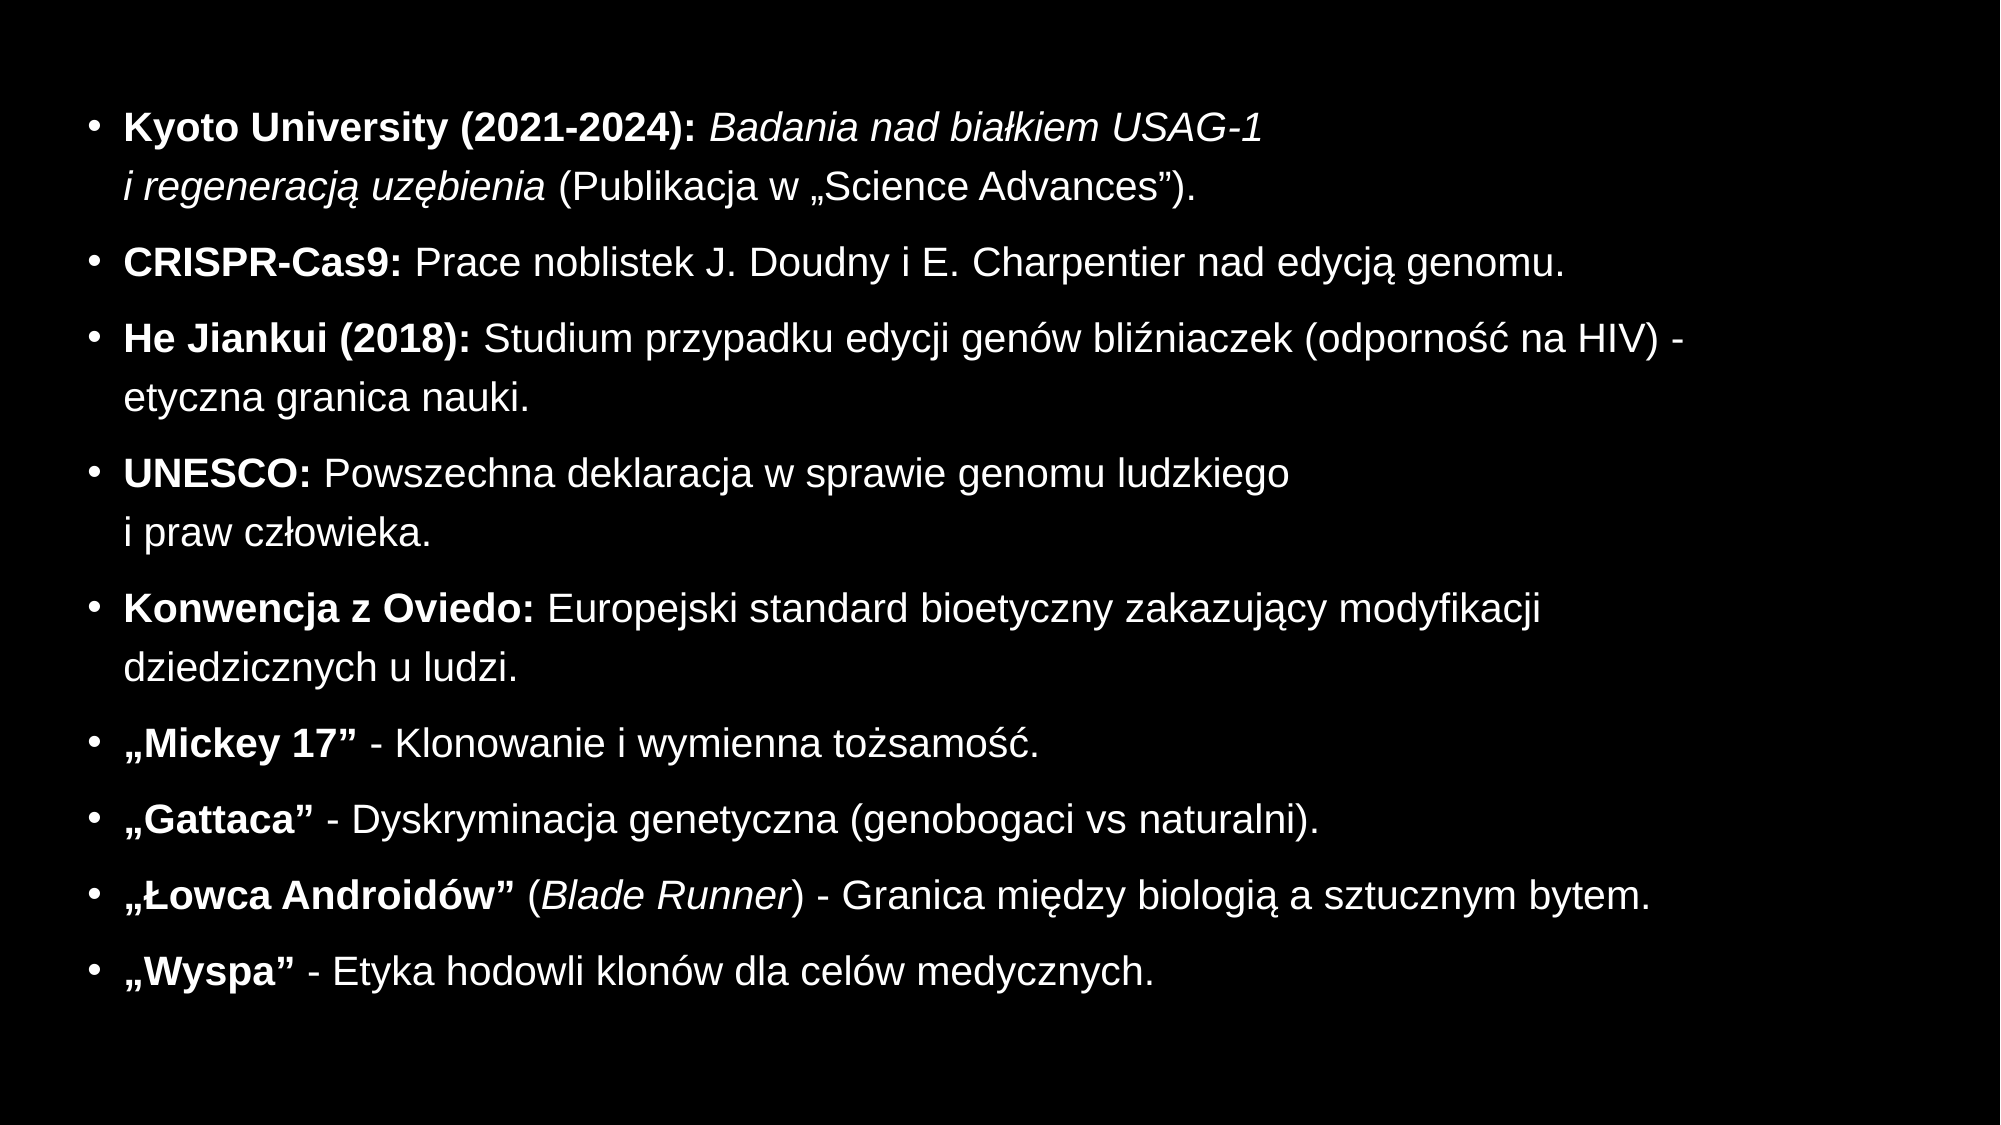

Kyoto University (2021-2024): Badania nad białkiem USAG-1
i regeneracją uzębienia (Publikacja w „Science Advances”).
CRISPR-Cas9: Prace noblistek J. Doudny i E. Charpentier nad edycją genomu.
He Jiankui (2018): Studium przypadku edycji genów bliźniaczek (odporność na HIV) - etyczna granica nauki.
UNESCO: Powszechna deklaracja w sprawie genomu ludzkiego
i praw człowieka.
Konwencja z Oviedo: Europejski standard bioetyczny zakazujący modyfikacji dziedzicznych u ludzi.
„Mickey 17” - Klonowanie i wymienna tożsamość.
„Gattaca” - Dyskryminacja genetyczna (genobogaci vs naturalni).
„Łowca Androidów” (Blade Runner) - Granica między biologią a sztucznym bytem.
„Wyspa” - Etyka hodowli klonów dla celów medycznych.